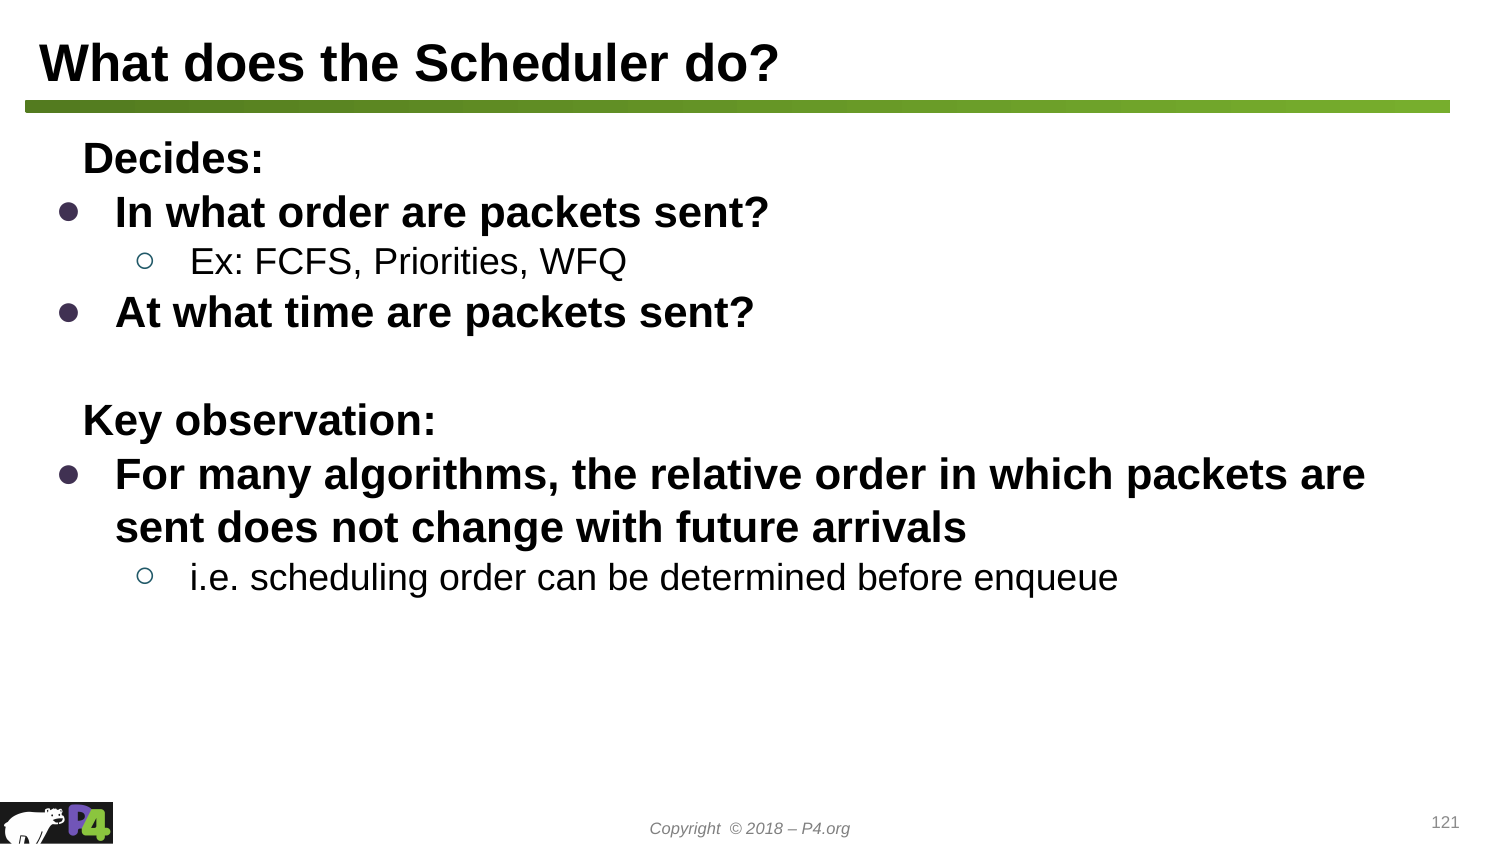

# What does the Scheduler do?
Decides:
In what order are packets sent?
Ex: FCFS, Priorities, WFQ
At what time are packets sent?

Key observation:
For many algorithms, the relative order in which packets are sent does not change with future arrivals
i.e. scheduling order can be determined before enqueue

121